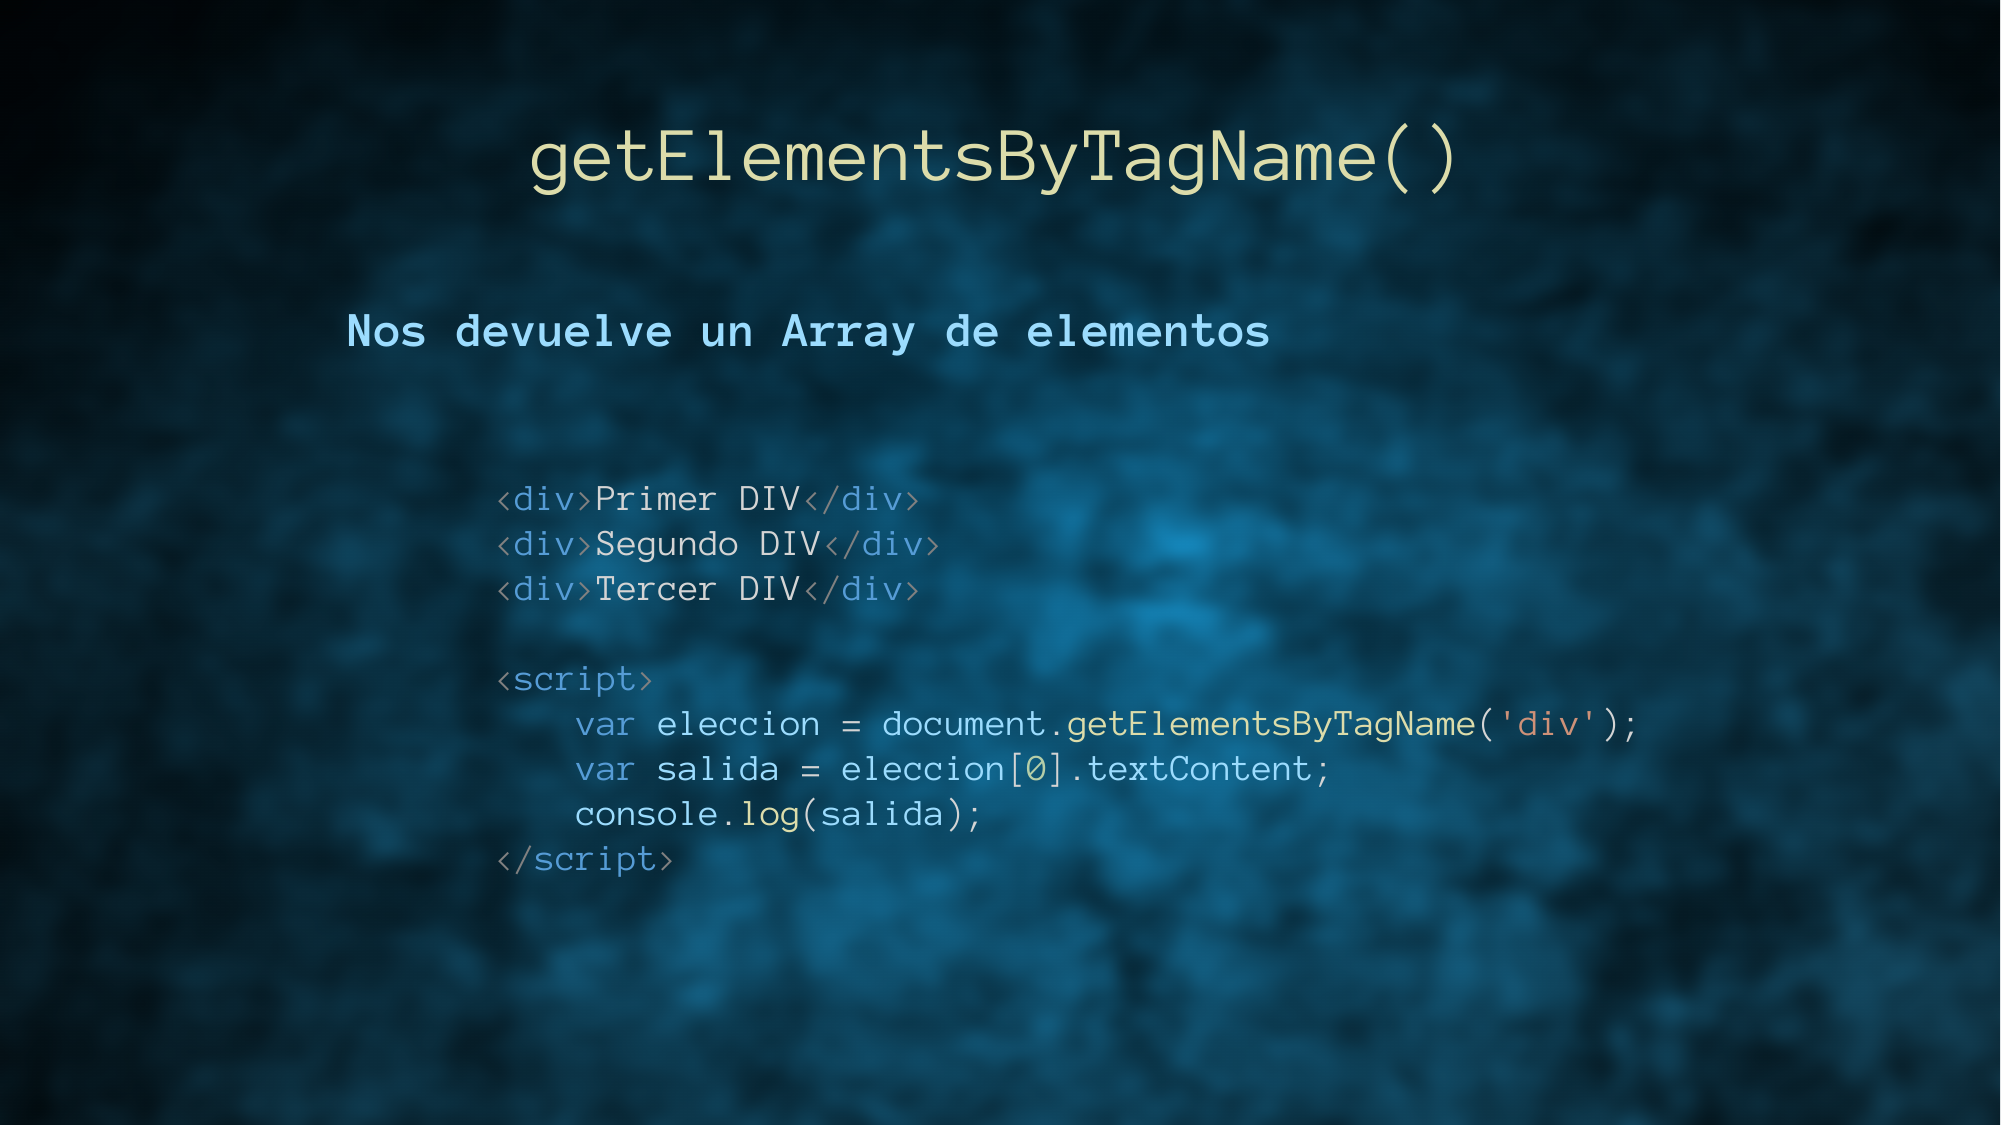

# getElementsByTagName()
Nos devuelve un Array de elementos

    <div>Primer DIV</div>
    <div>Segundo DIV</div>
    <div>Tercer DIV</div>

    <script>
        var eleccion = document.getElementsByTagName('div');
        var salida = eleccion[0].textContent;
        console.log(salida);
    </script>